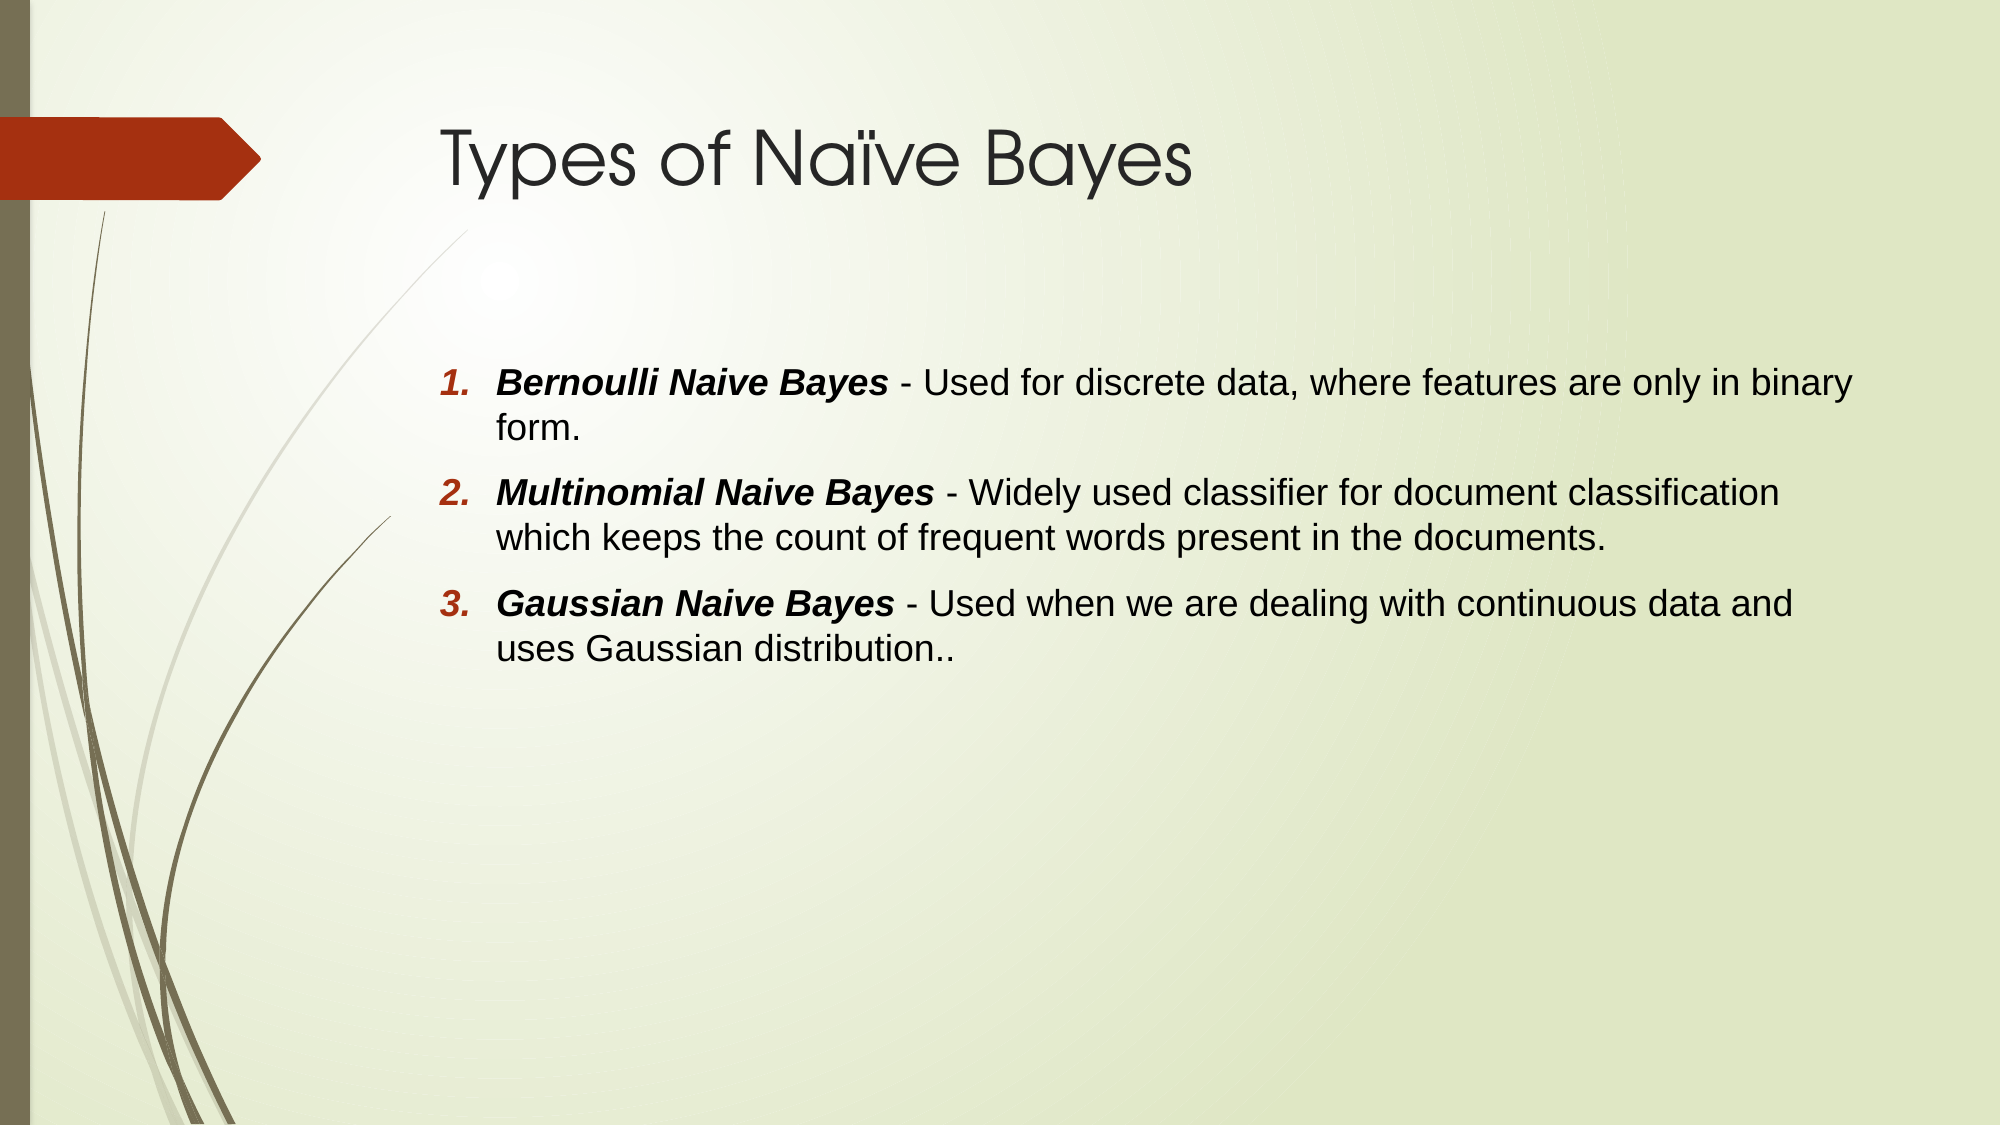

# Types of Naïve Bayes
Bernoulli Naive Bayes - Used for discrete data, where features are only in binary form.
Multinomial Naive Bayes - Widely used classifier for document classification which keeps the count of frequent words present in the documents.
Gaussian Naive Bayes - Used when we are dealing with continuous data and uses Gaussian distribution..